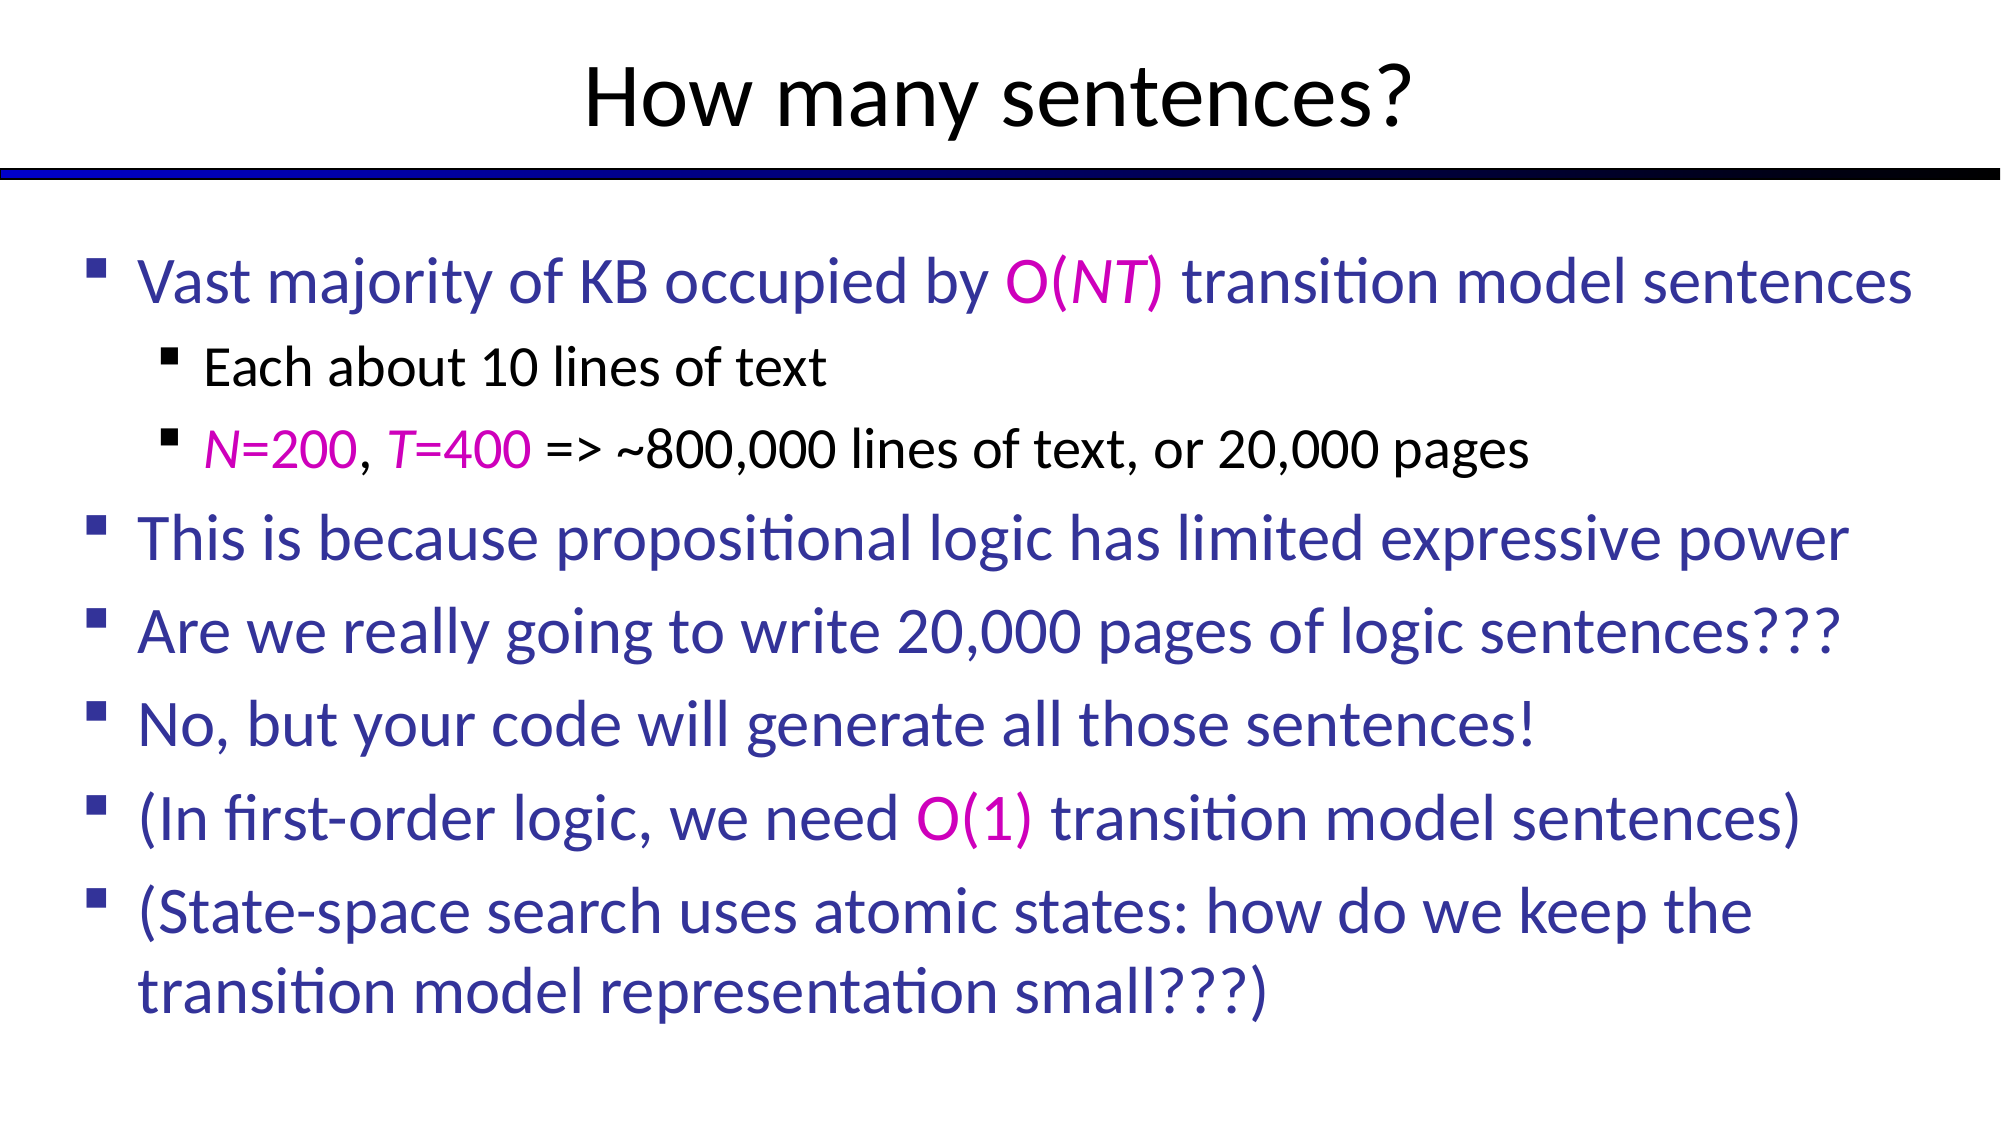

# How many sentences?
Vast majority of KB occupied by O(NT) transition model sentences
Each about 10 lines of text
N=200, T=400 => ~800,000 lines of text, or 20,000 pages
This is because propositional logic has limited expressive power
Are we really going to write 20,000 pages of logic sentences???
No, but your code will generate all those sentences!
(In first-order logic, we need O(1) transition model sentences)
(State-space search uses atomic states: how do we keep the transition model representation small???)